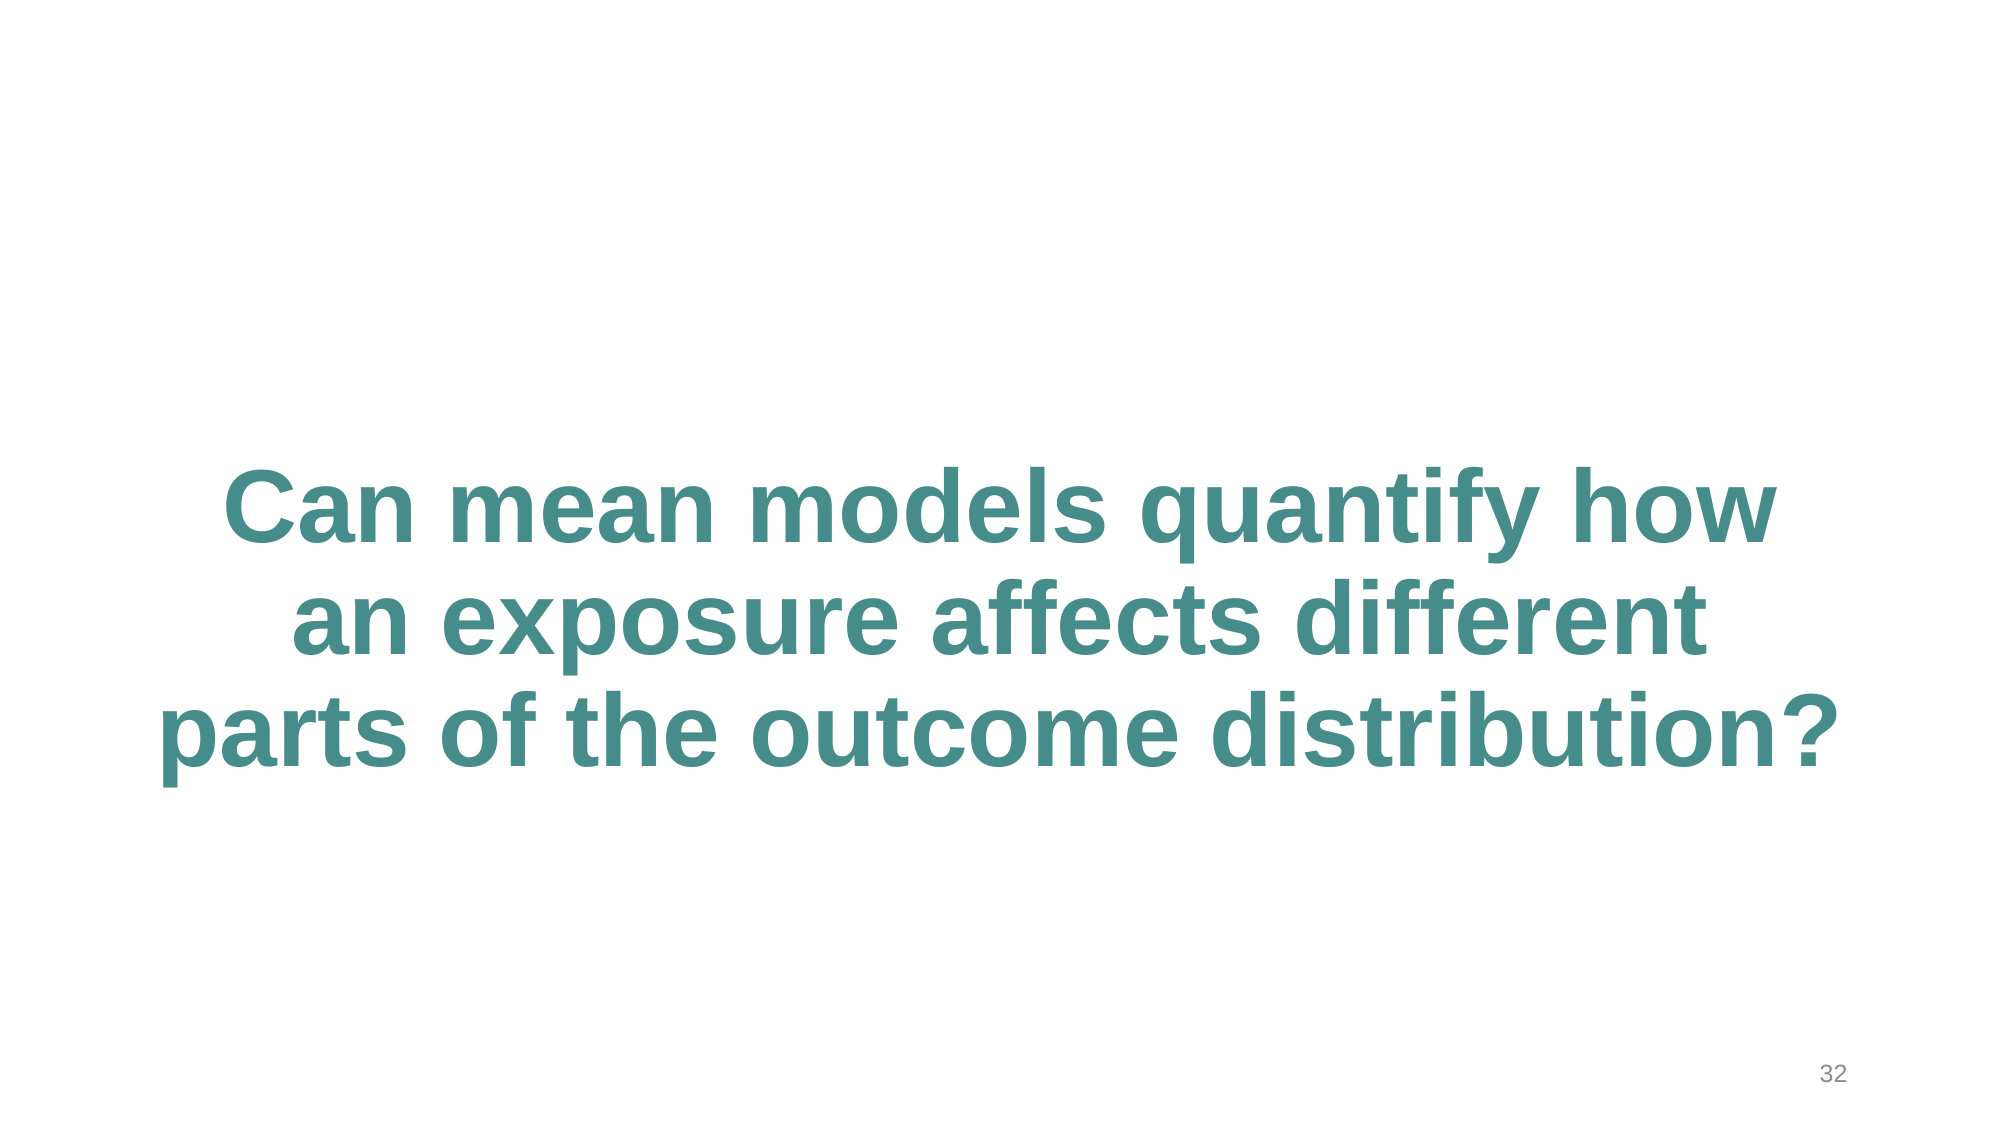

# Can mean models quantify how an exposure affects different parts of the outcome distribution?
32